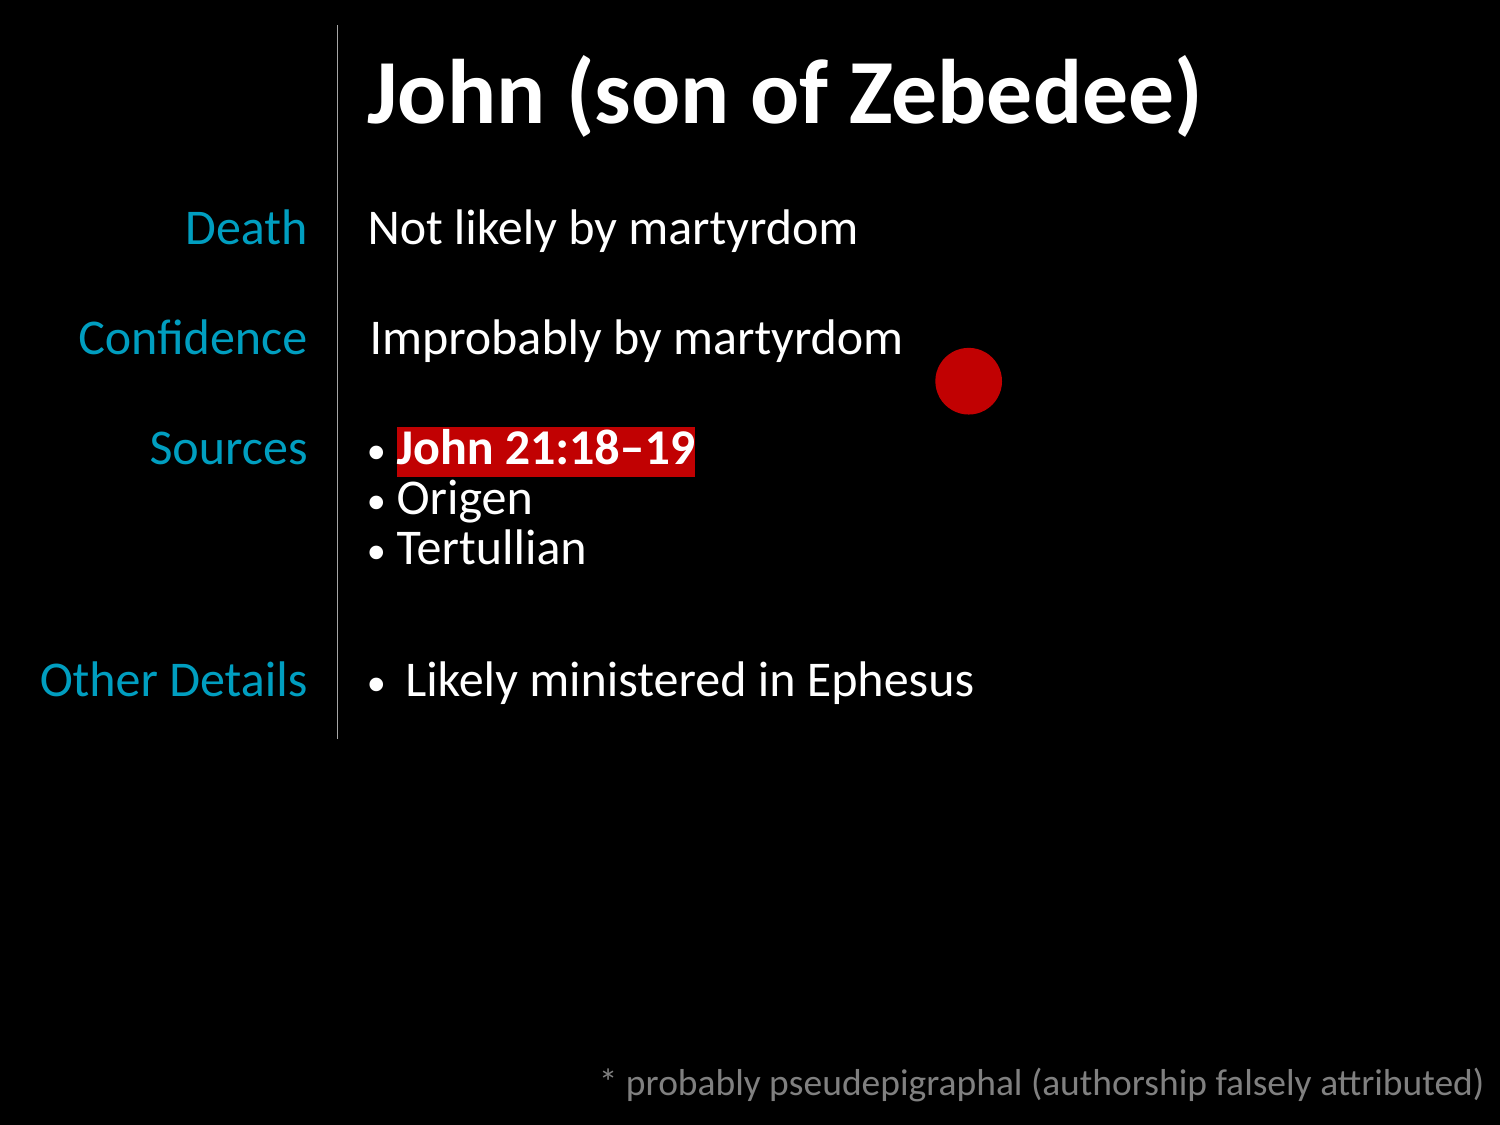

|  | John (son of Zebedee) |  |
| --- | --- | --- |
| Death | Not likely by martyrdom |  |
| Confidence | Improbably by martyrdom |  |
| Sources | John 21:18–19 Origen Tertullian |  |
| Other Details | Likely ministered in Ephesus |  |

﻿* probably pseudepigraphal (authorship falsely attributed)